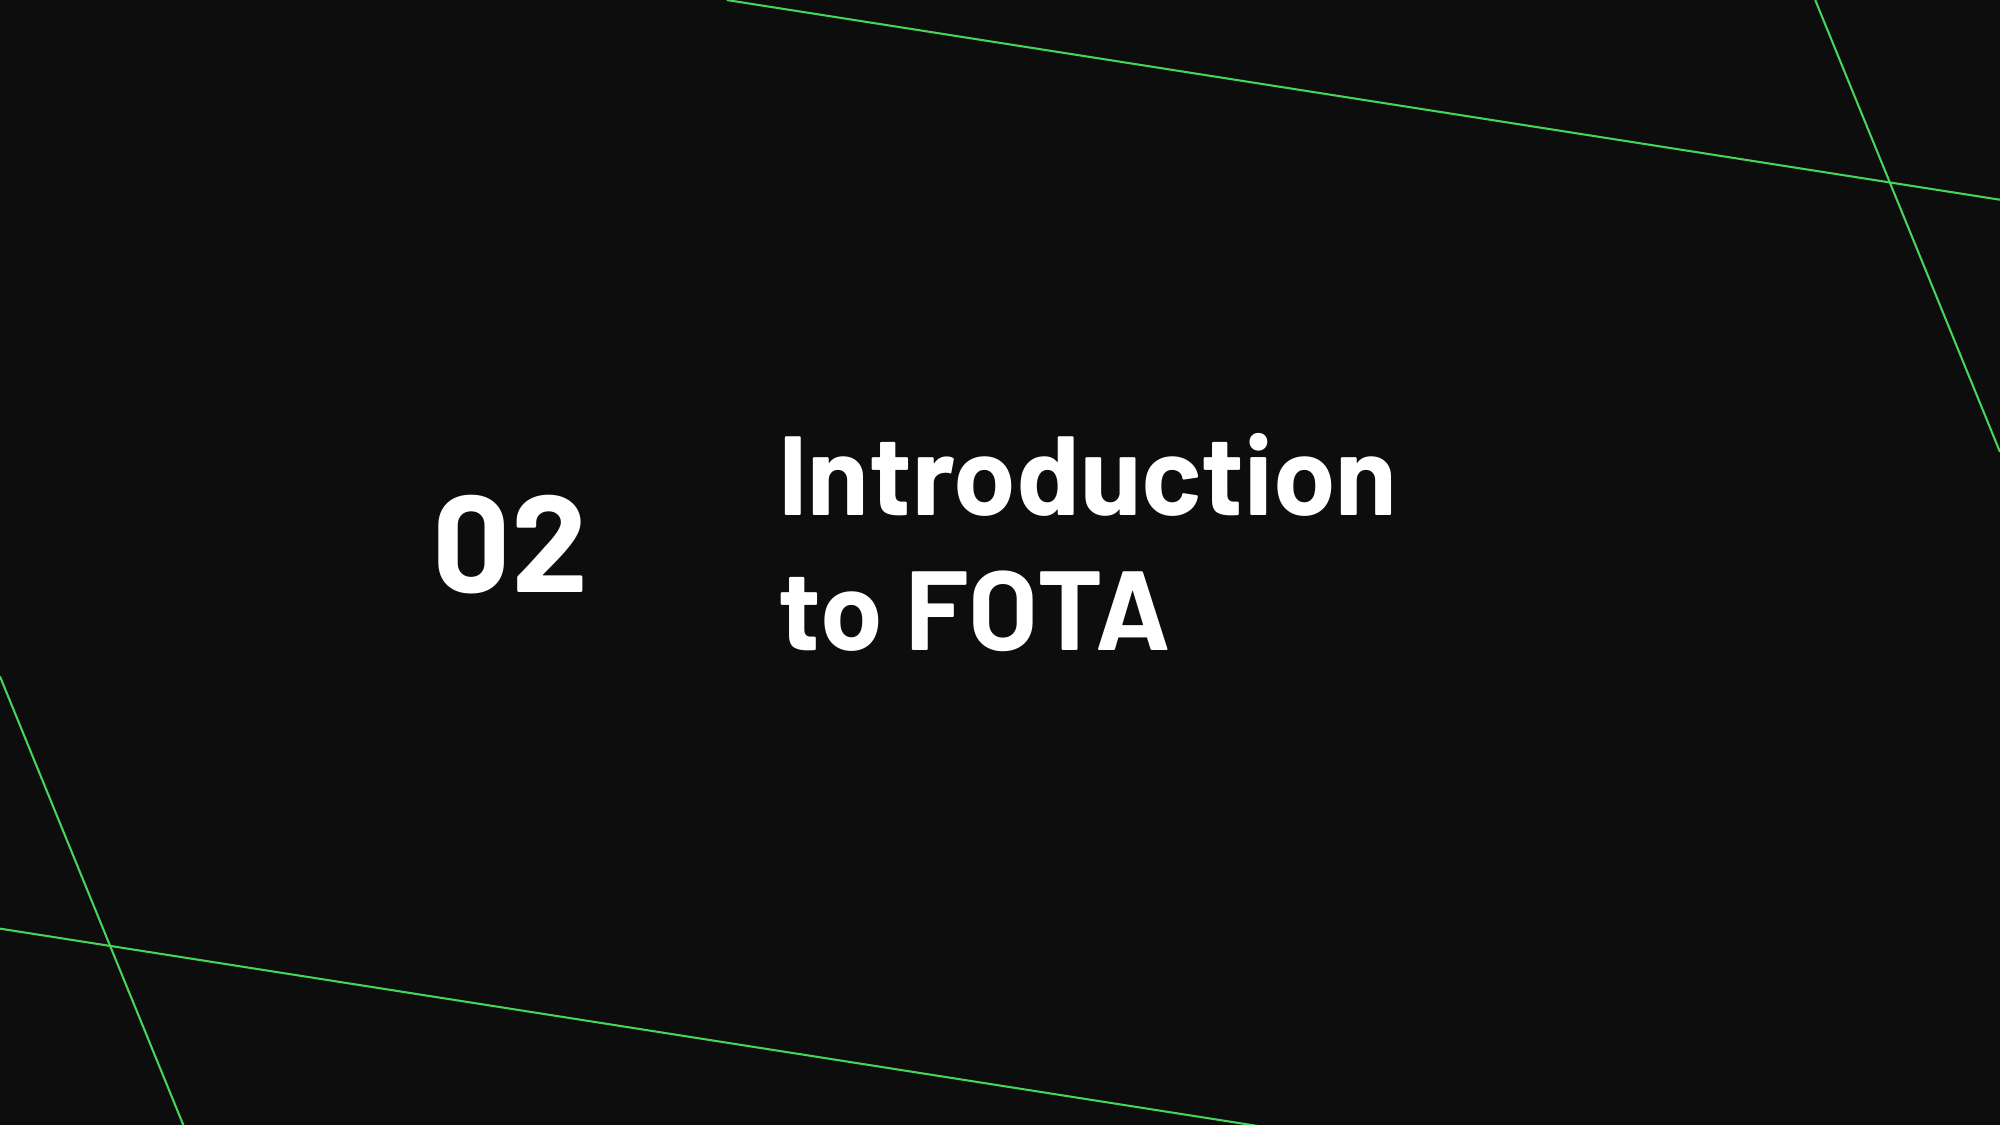

What is FOTA?
Introduction
to FOTA
02
Integration of a reliable bootloader and a secure FOTA update mechanism ensures that devices can be updated remotely, enhancing their functionality, security, and reliability over time.